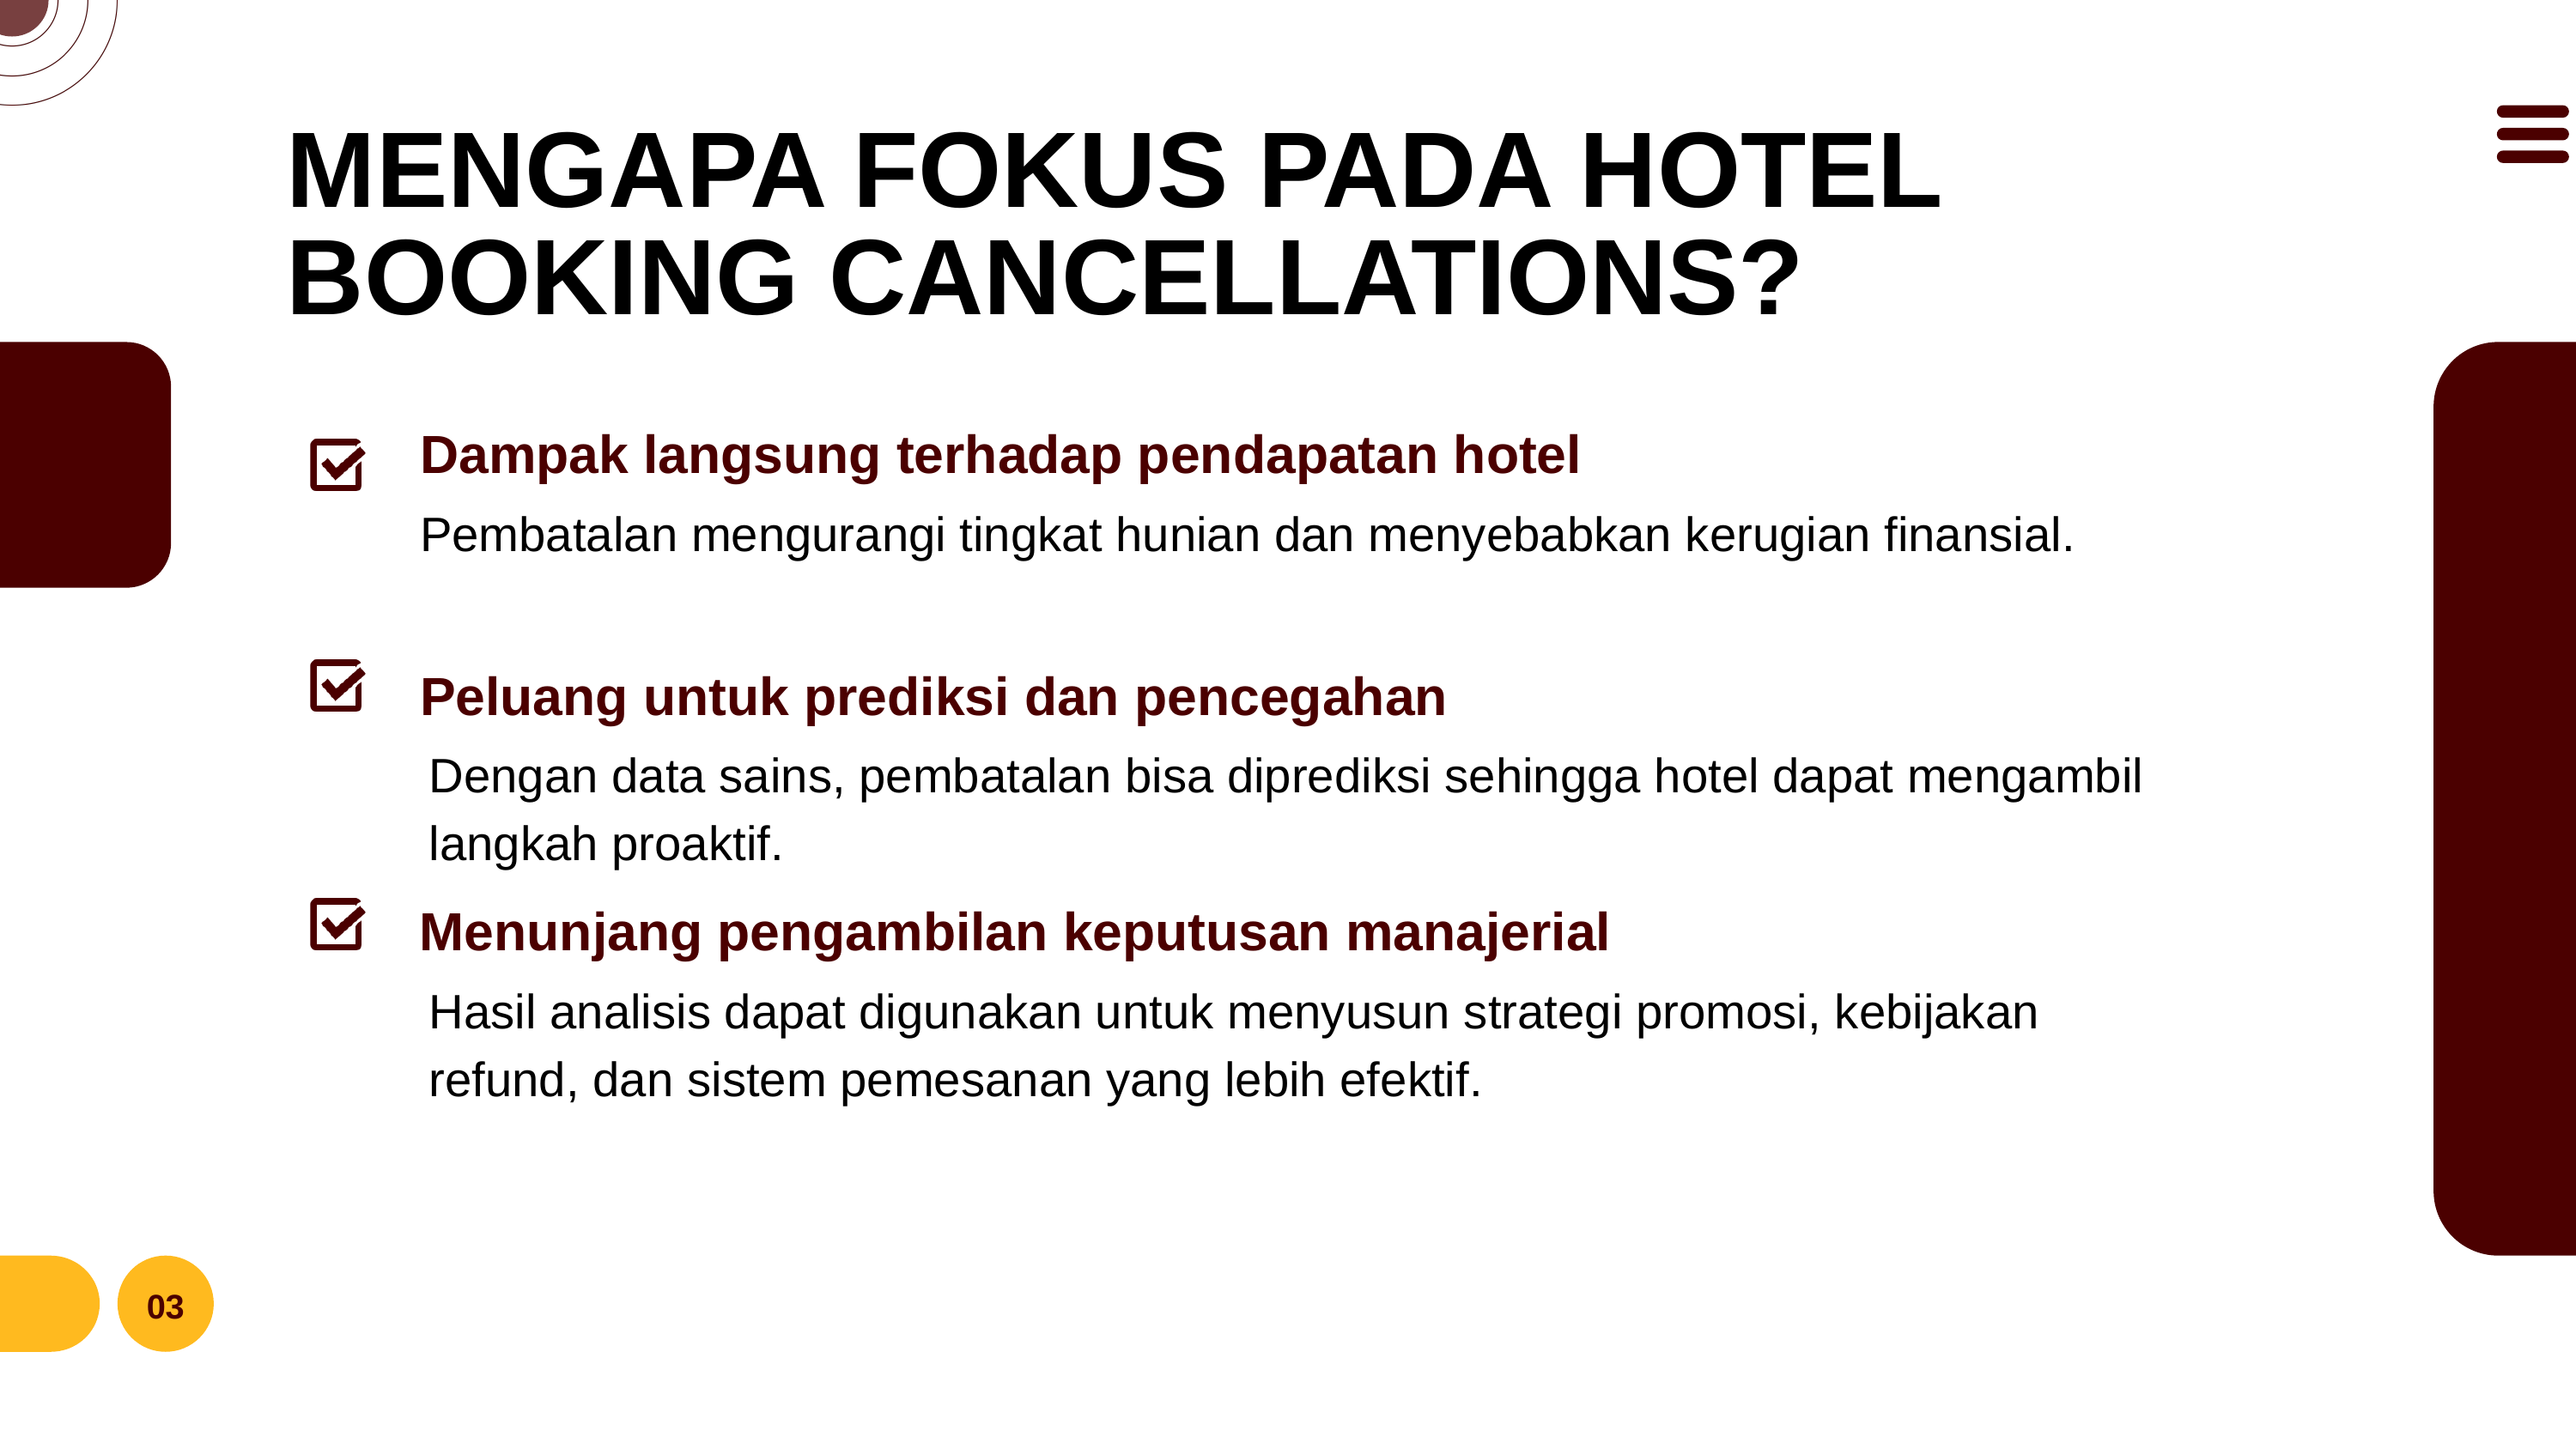

MENGAPA FOKUS PADA HOTEL BOOKING CANCELLATIONS?

Dampak langsung terhadap pendapatan hotel

Pembatalan mengurangi tingkat hunian dan menyebabkan kerugian finansial.

Peluang untuk prediksi dan pencegahan
Dengan data sains, pembatalan bisa diprediksi sehingga hotel dapat mengambil langkah proaktif.
Menunjang pengambilan keputusan manajerial

Hasil analisis dapat digunakan untuk menyusun strategi promosi, kebijakan refund, dan sistem pemesanan yang lebih efektif.

03